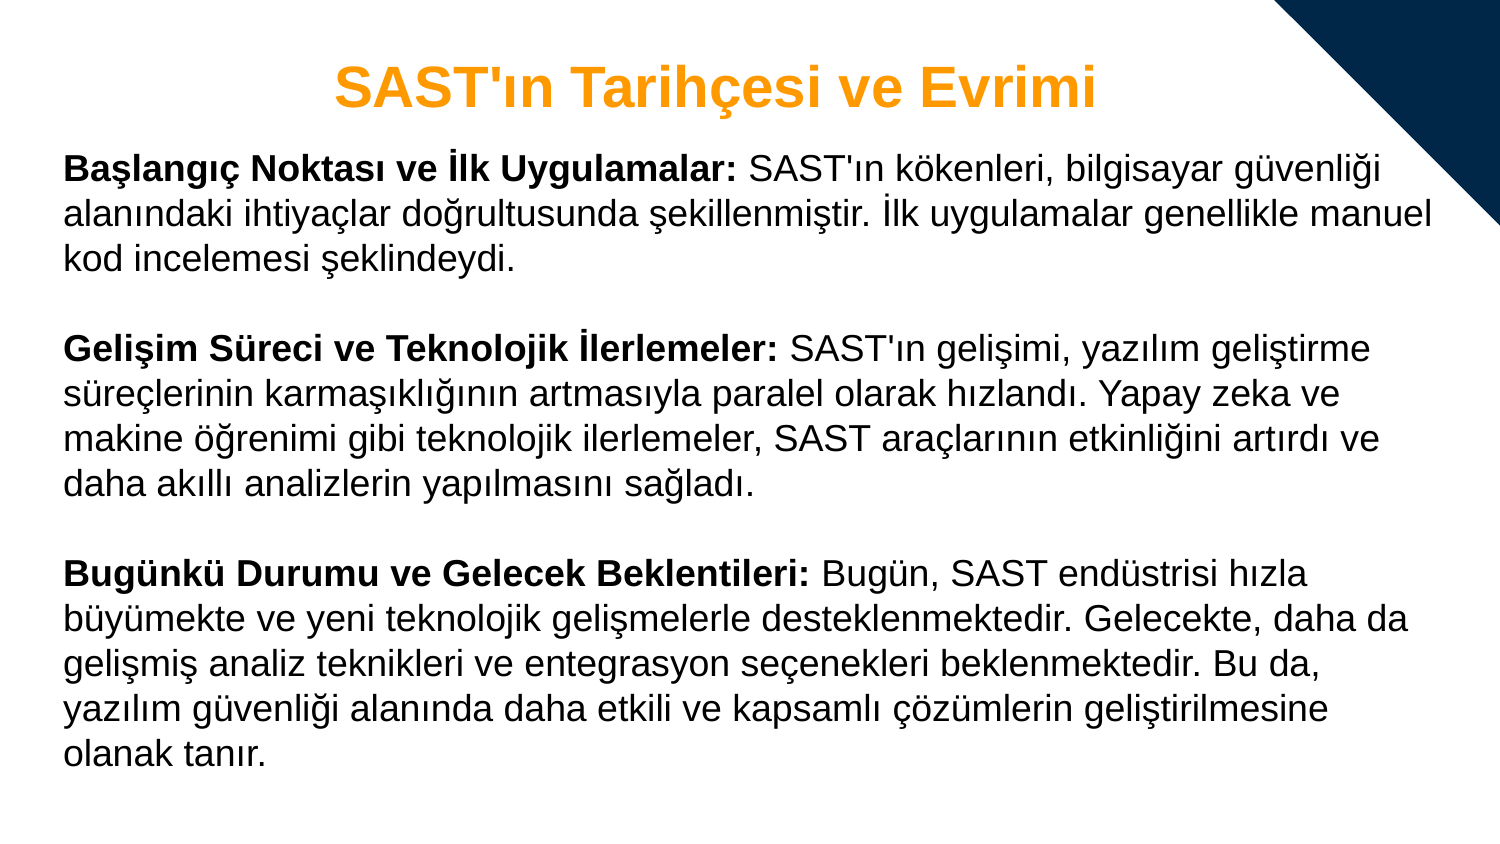

SAST'ın Tarihçesi ve Evrimi
Başlangıç Noktası ve İlk Uygulamalar: SAST'ın kökenleri, bilgisayar güvenliği alanındaki ihtiyaçlar doğrultusunda şekillenmiştir. İlk uygulamalar genellikle manuel kod incelemesi şeklindeydi.

Gelişim Süreci ve Teknolojik İlerlemeler: SAST'ın gelişimi, yazılım geliştirme süreçlerinin karmaşıklığının artmasıyla paralel olarak hızlandı. Yapay zeka ve makine öğrenimi gibi teknolojik ilerlemeler, SAST araçlarının etkinliğini artırdı ve daha akıllı analizlerin yapılmasını sağladı.

Bugünkü Durumu ve Gelecek Beklentileri: Bugün, SAST endüstrisi hızla büyümekte ve yeni teknolojik gelişmelerle desteklenmektedir. Gelecekte, daha da gelişmiş analiz teknikleri ve entegrasyon seçenekleri beklenmektedir. Bu da, yazılım güvenliği alanında daha etkili ve kapsamlı çözümlerin geliştirilmesine olanak tanır.